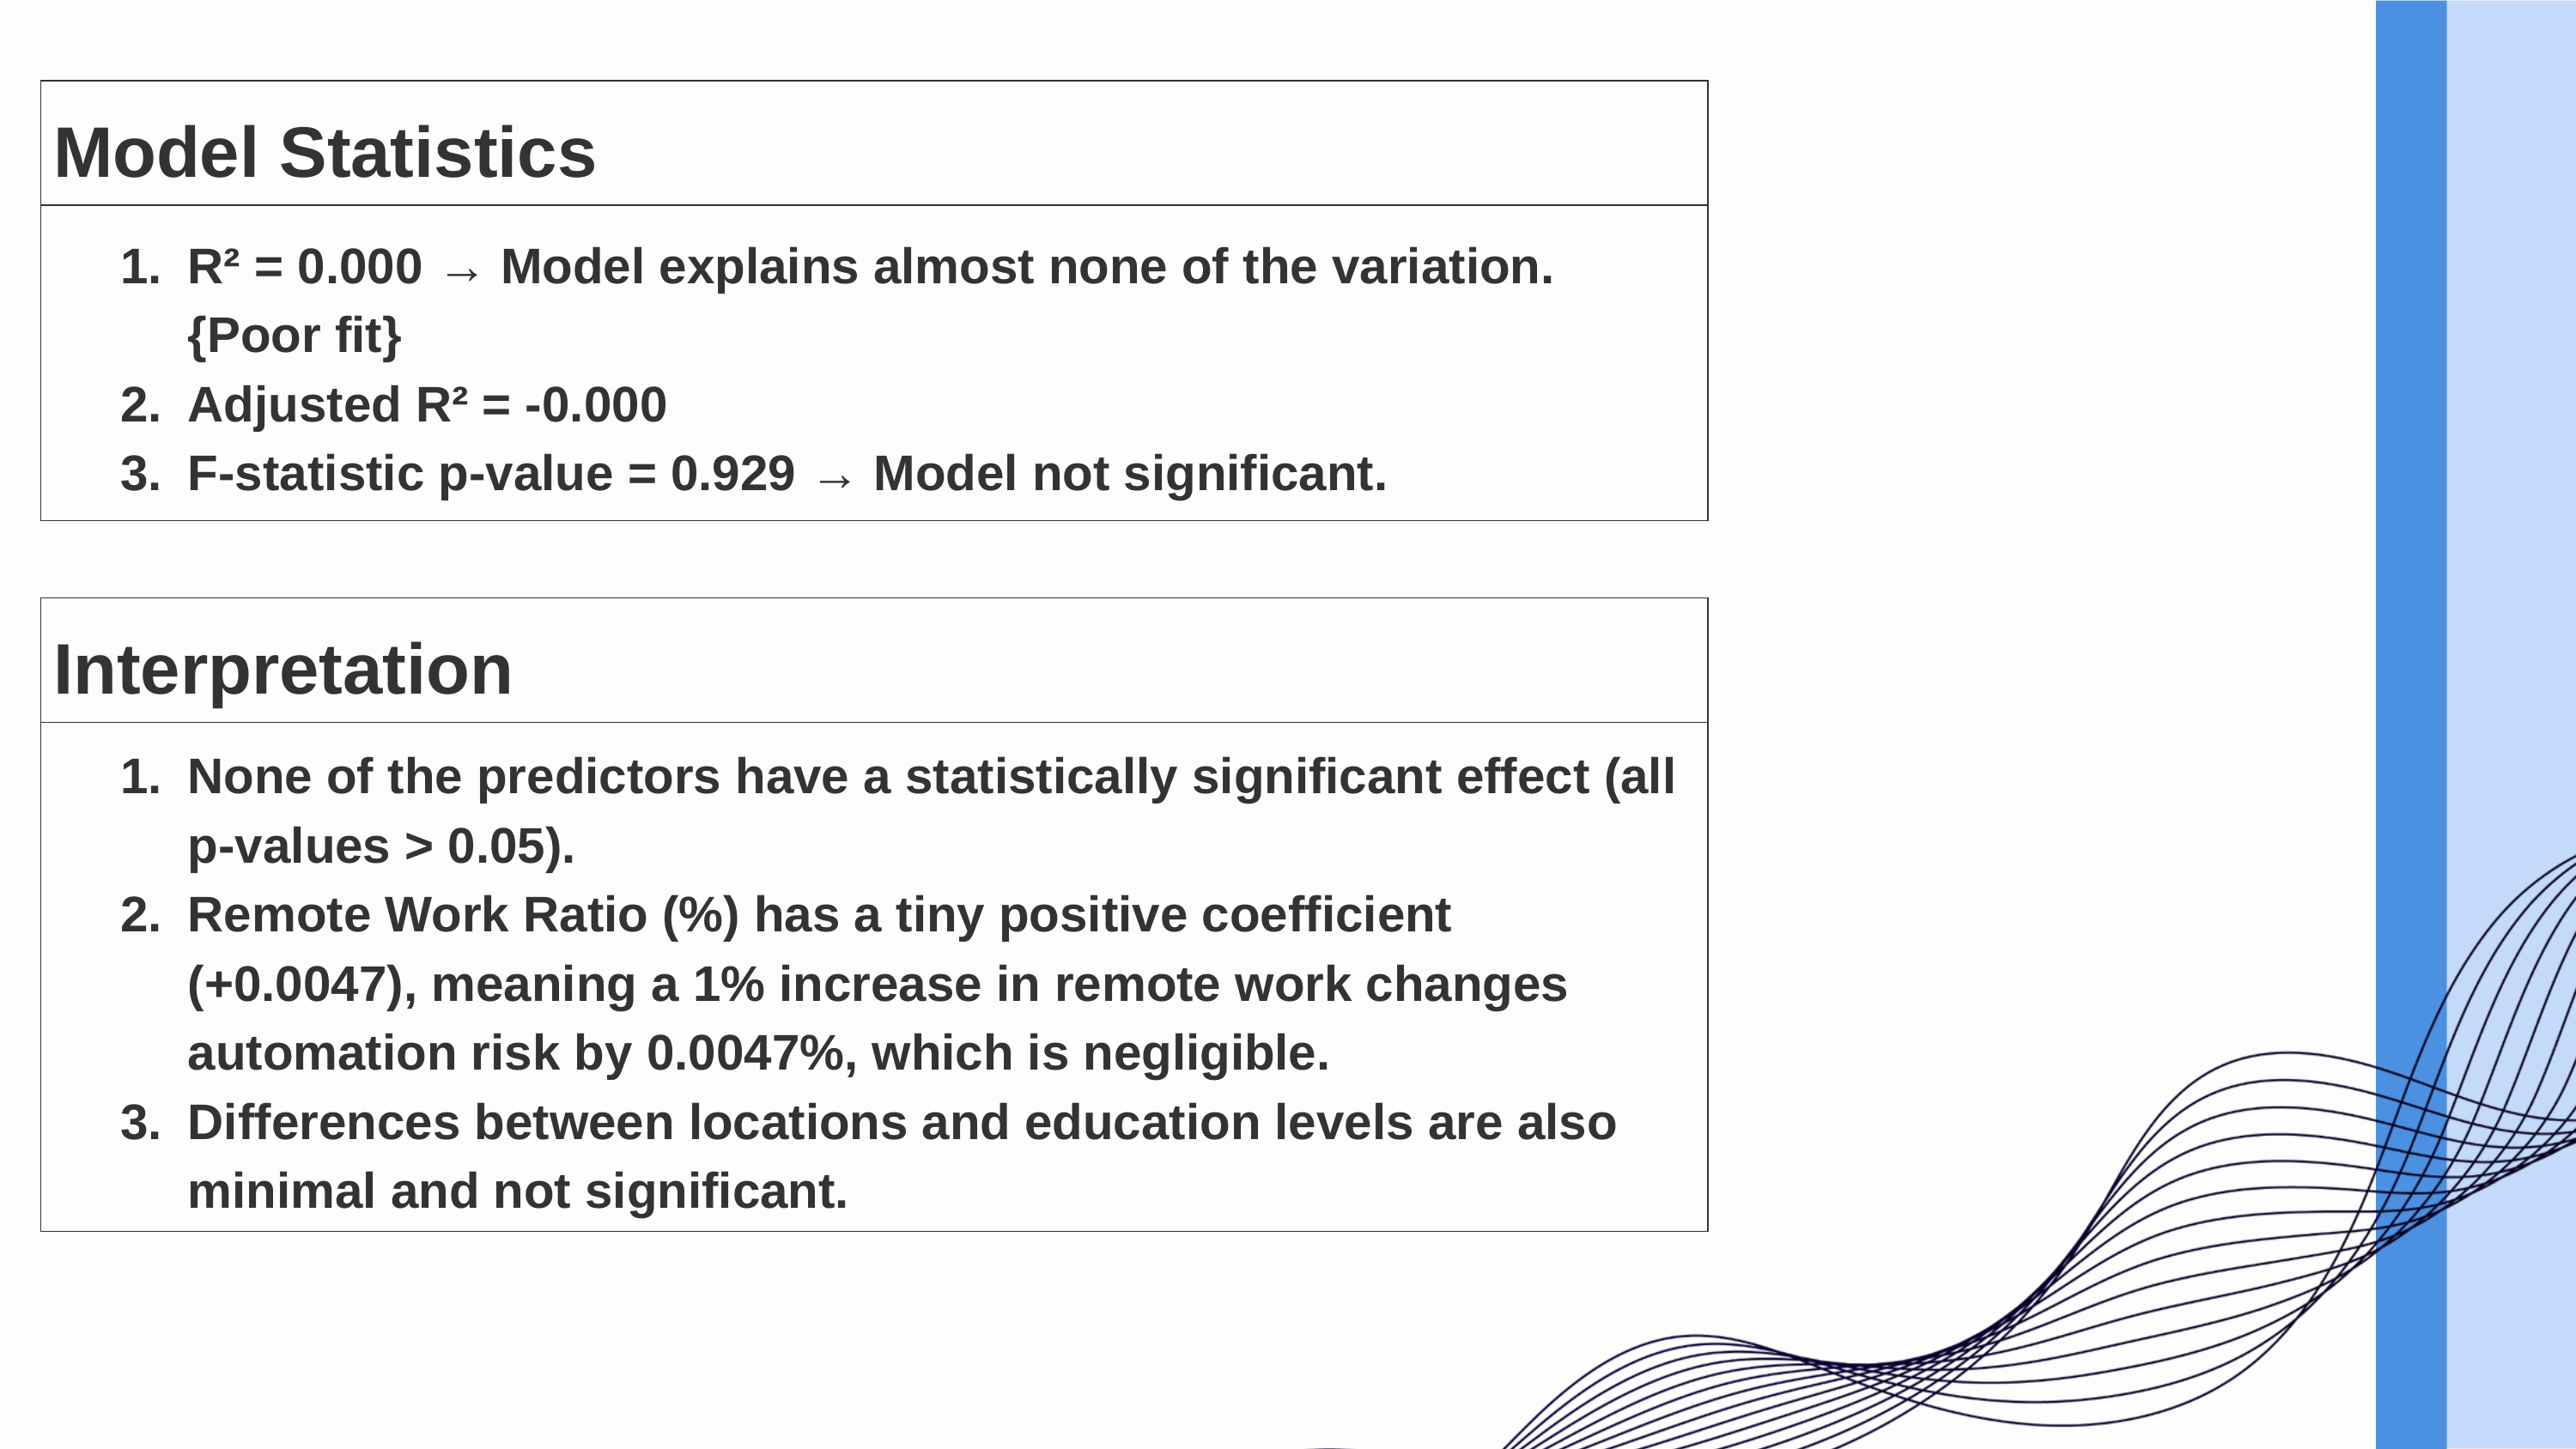

| Model Statistics |
| --- |
| R² = 0.000 → Model explains almost none of the variation. {Poor fit} Adjusted R² = -0.000 F-statistic p-value = 0.929 → Model not significant. |
| Interpretation |
| --- |
| None of the predictors have a statistically significant effect (all p-values > 0.05). Remote Work Ratio (%) has a tiny positive coefficient (+0.0047), meaning a 1% increase in remote work changes automation risk by 0.0047%, which is negligible. Differences between locations and education levels are also minimal and not significant. |